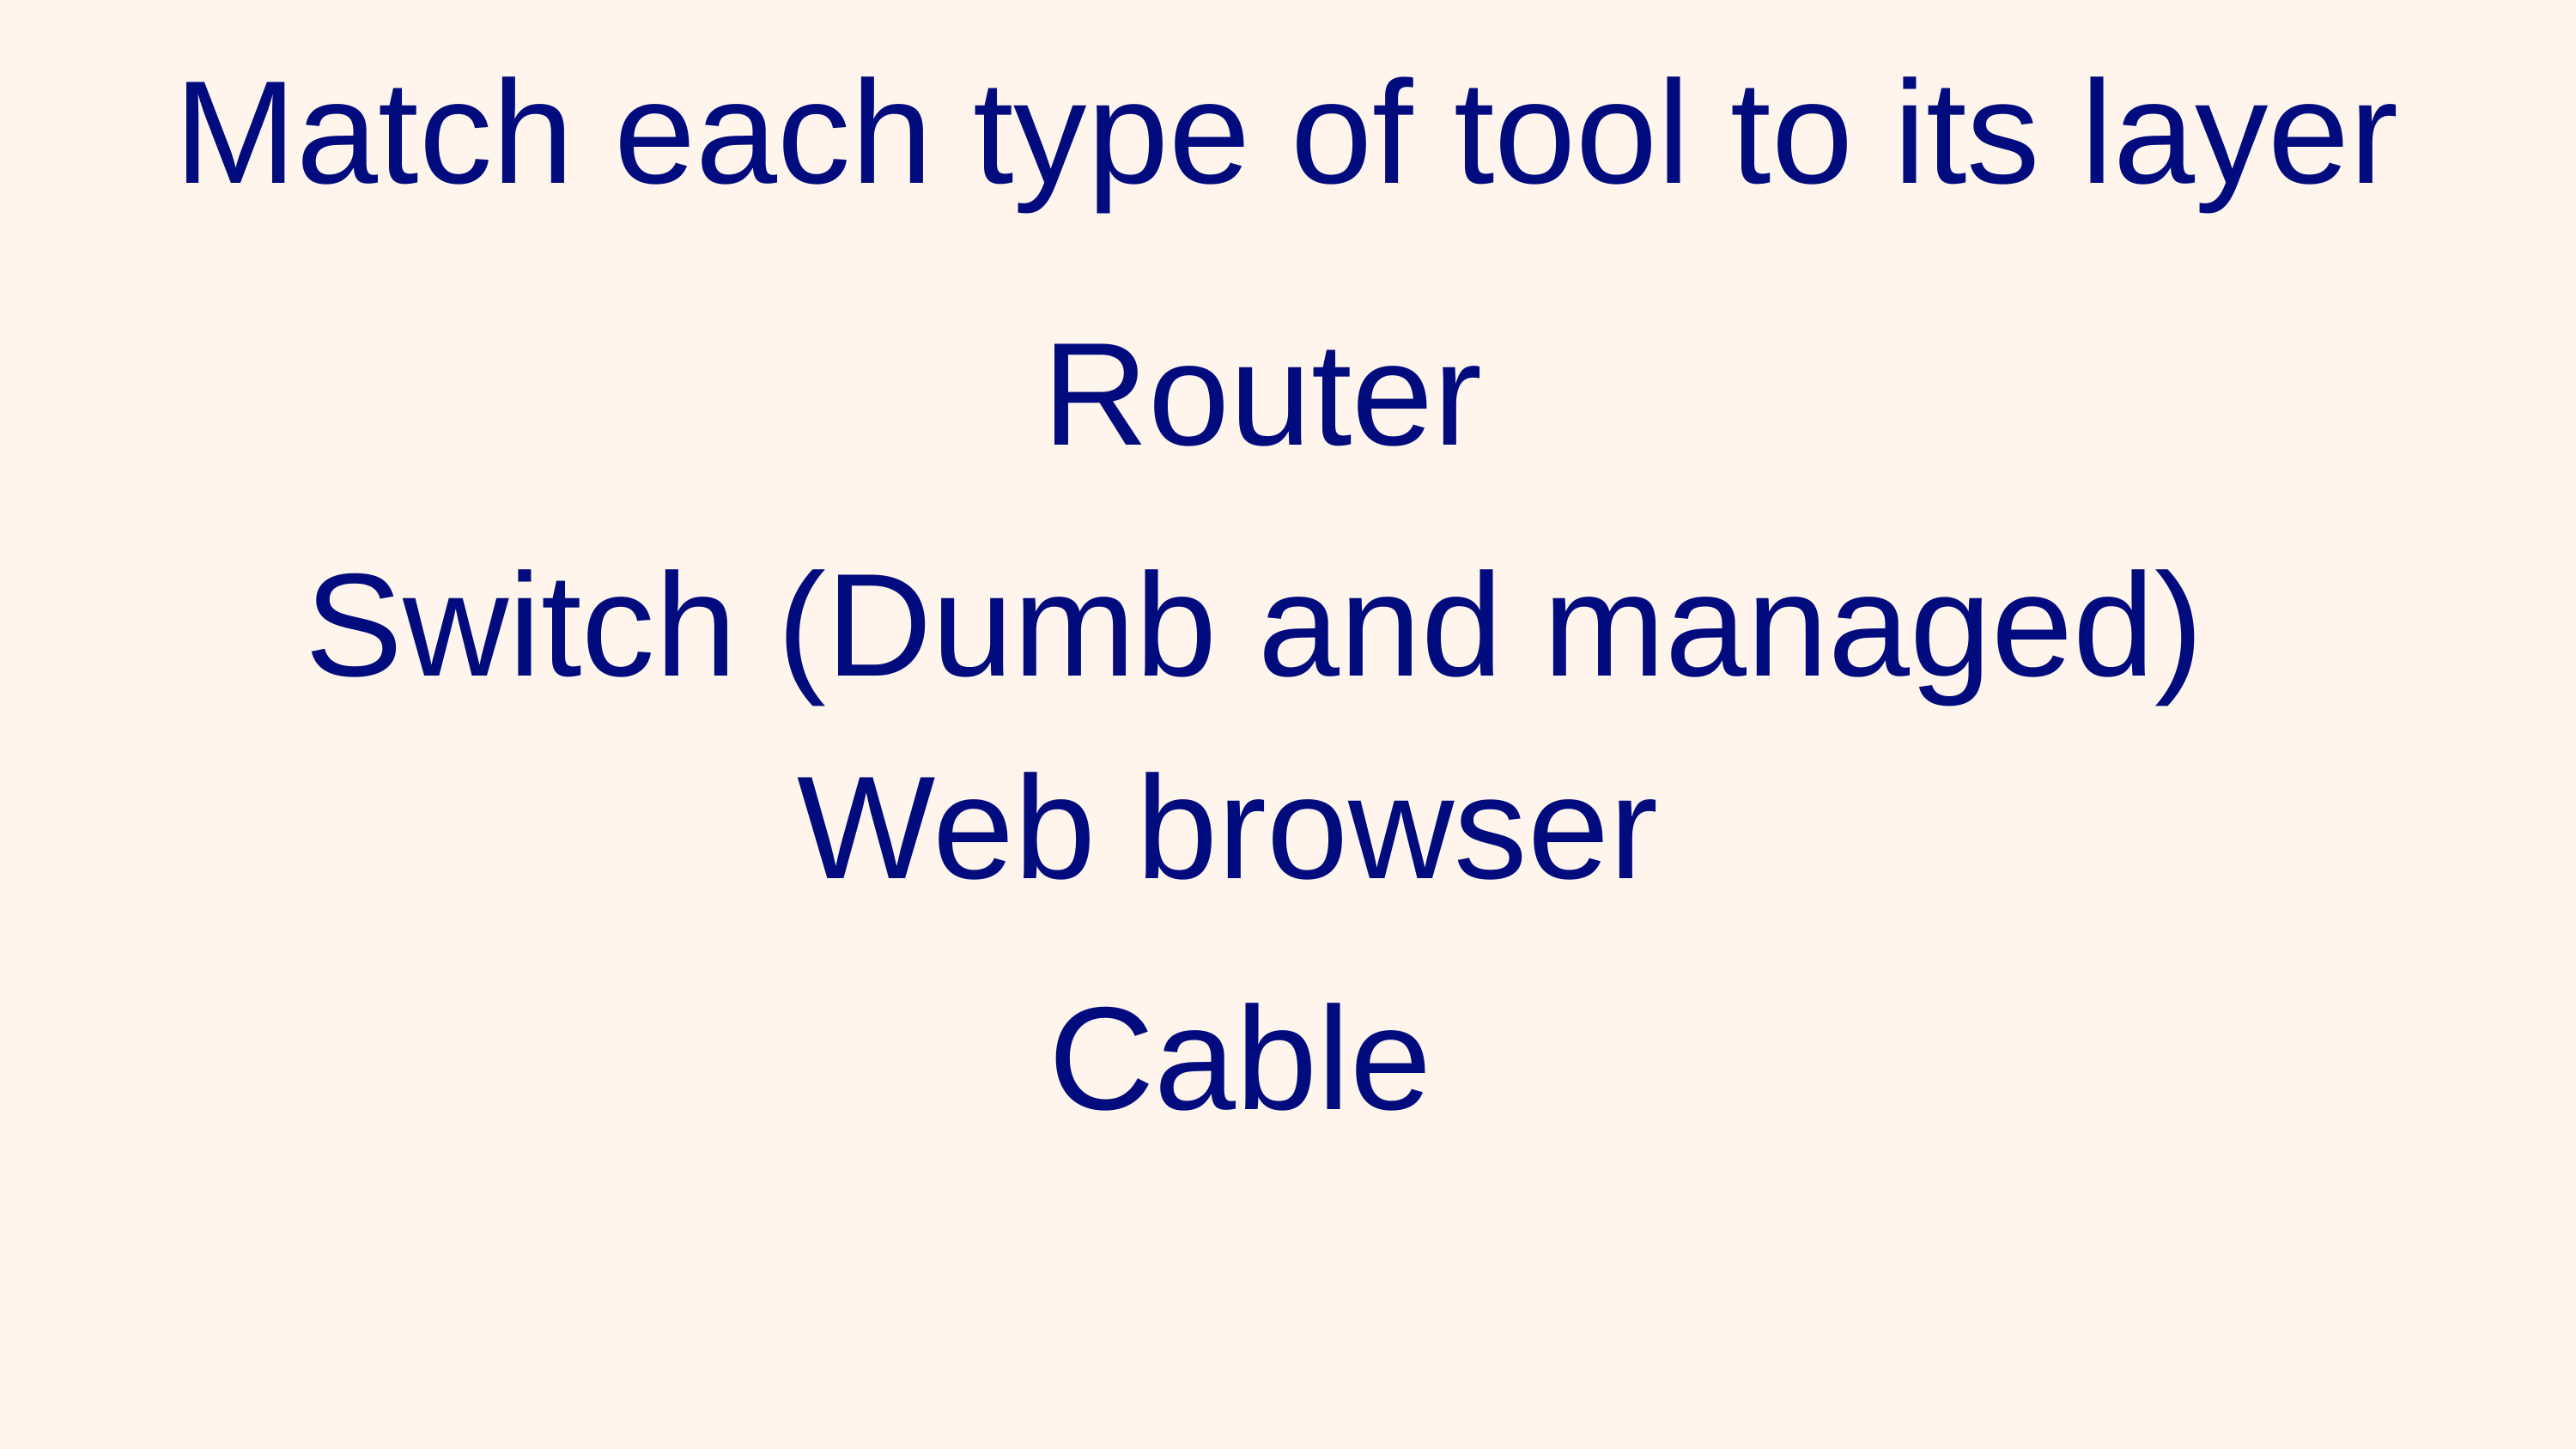

Match each type of tool to its layer
Router
Switch (Dumb and managed)
Web browser
Cable